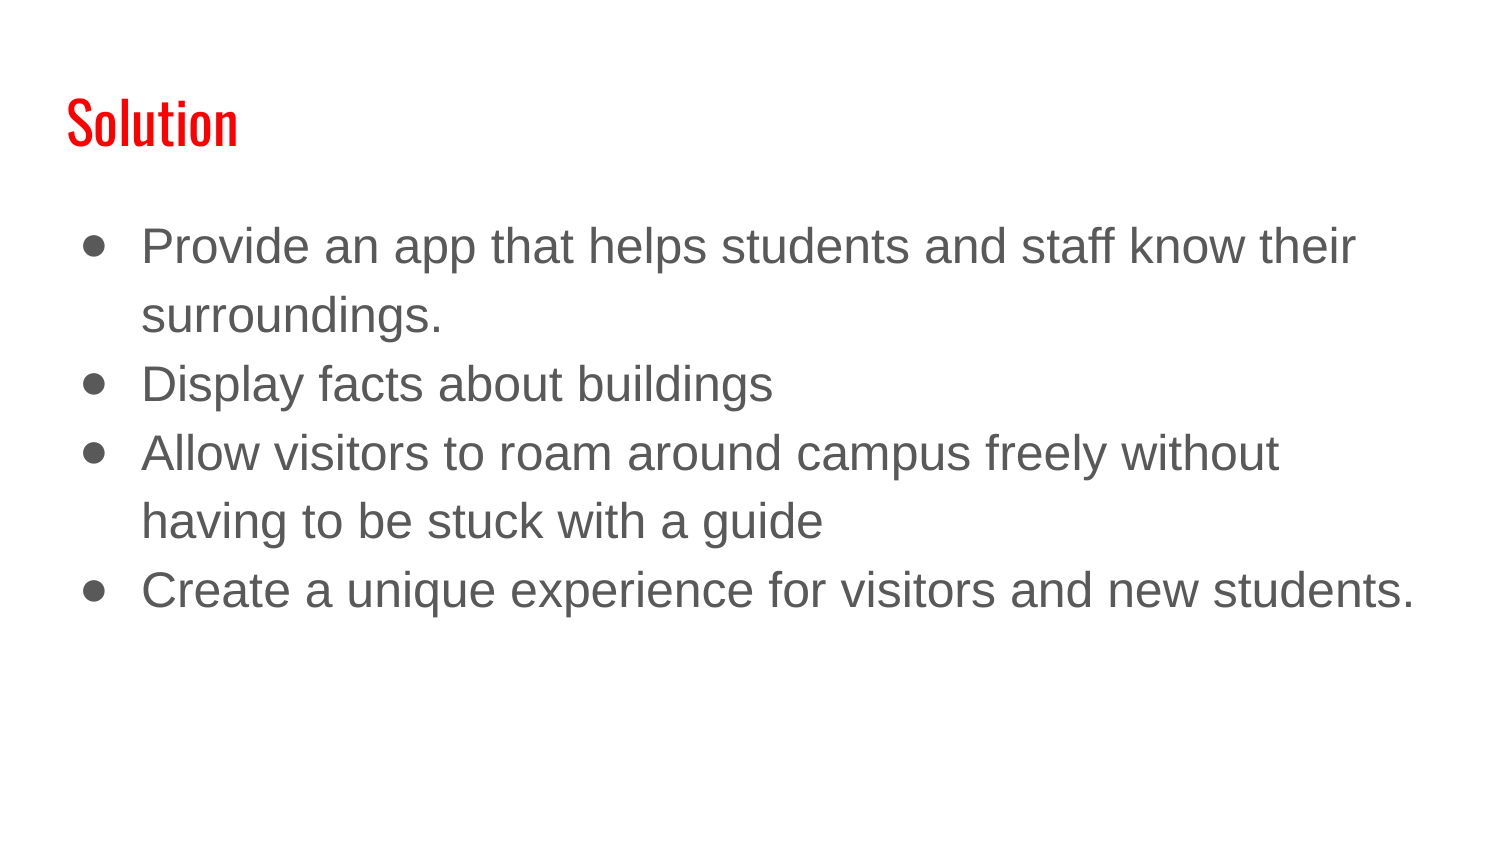

# Solution
Provide an app that helps students and staff know their surroundings.
Display facts about buildings
Allow visitors to roam around campus freely without having to be stuck with a guide
Create a unique experience for visitors and new students.